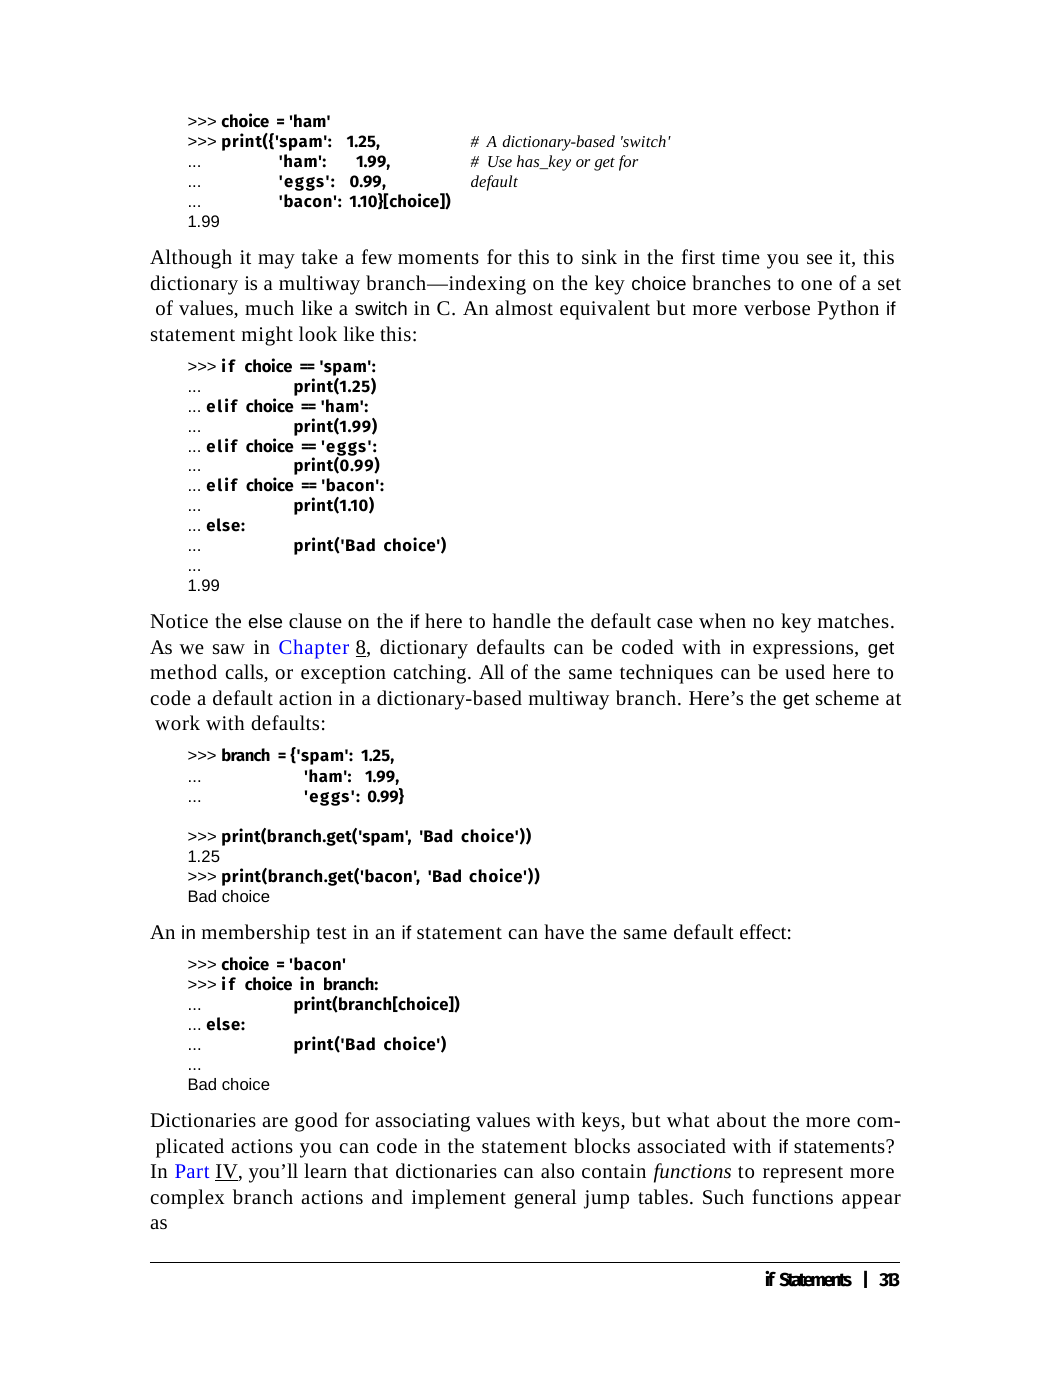

>>> choice = 'ham'
>>> print({'spam':  1.25,
# A dictionary-based 'switch'
# Use has_key or get for default
...
...
...  1.99
'ham':	1.99,
'eggs':  0.99,
'bacon': 1.10}[choice])
Although it may take a few moments for this to sink in the first time you see it, this  dictionary is a multiway branch—indexing on the key choice branches to one of a set  of values, much like a switch in C. An almost equivalent but more verbose Python if  statement might look like this:
>>> if choice == 'spam':
...	print(1.25)
... elif choice == 'ham':
...	print(1.99)
... elif choice == 'eggs':
...	print(0.99)
... elif choice == 'bacon':
...	print(1.10)
... else:
...	print('Bad choice')
...  1.99
Notice the else clause on the if here to handle the default case when no key matches.  As we saw in Chapter 8, dictionary defaults can be coded with in expressions, get  method calls, or exception catching. All of the same techniques can be used here to  code a default action in a dictionary-based multiway branch. Here’s the get scheme at  work with defaults:
>>> branch = {'spam': 1.25,
...
...
'ham':  1.99,
'eggs': 0.99}
>>> print(branch.get('spam', 'Bad choice'))
1.25
>>> print(branch.get('bacon', 'Bad choice'))
Bad choice
An in membership test in an if statement can have the same default effect:
>>> choice = 'bacon'
>>> if choice in branch:
...	print(branch[choice])
... else:
...	print('Bad choice')
...
Bad choice
Dictionaries are good for associating values with keys, but what about the more com-  plicated actions you can code in the statement blocks associated with if statements?  In Part IV, you’ll learn that dictionaries can also contain functions to represent more  complex branch actions and implement general jump tables. Such functions appear as

if Statements  |  313